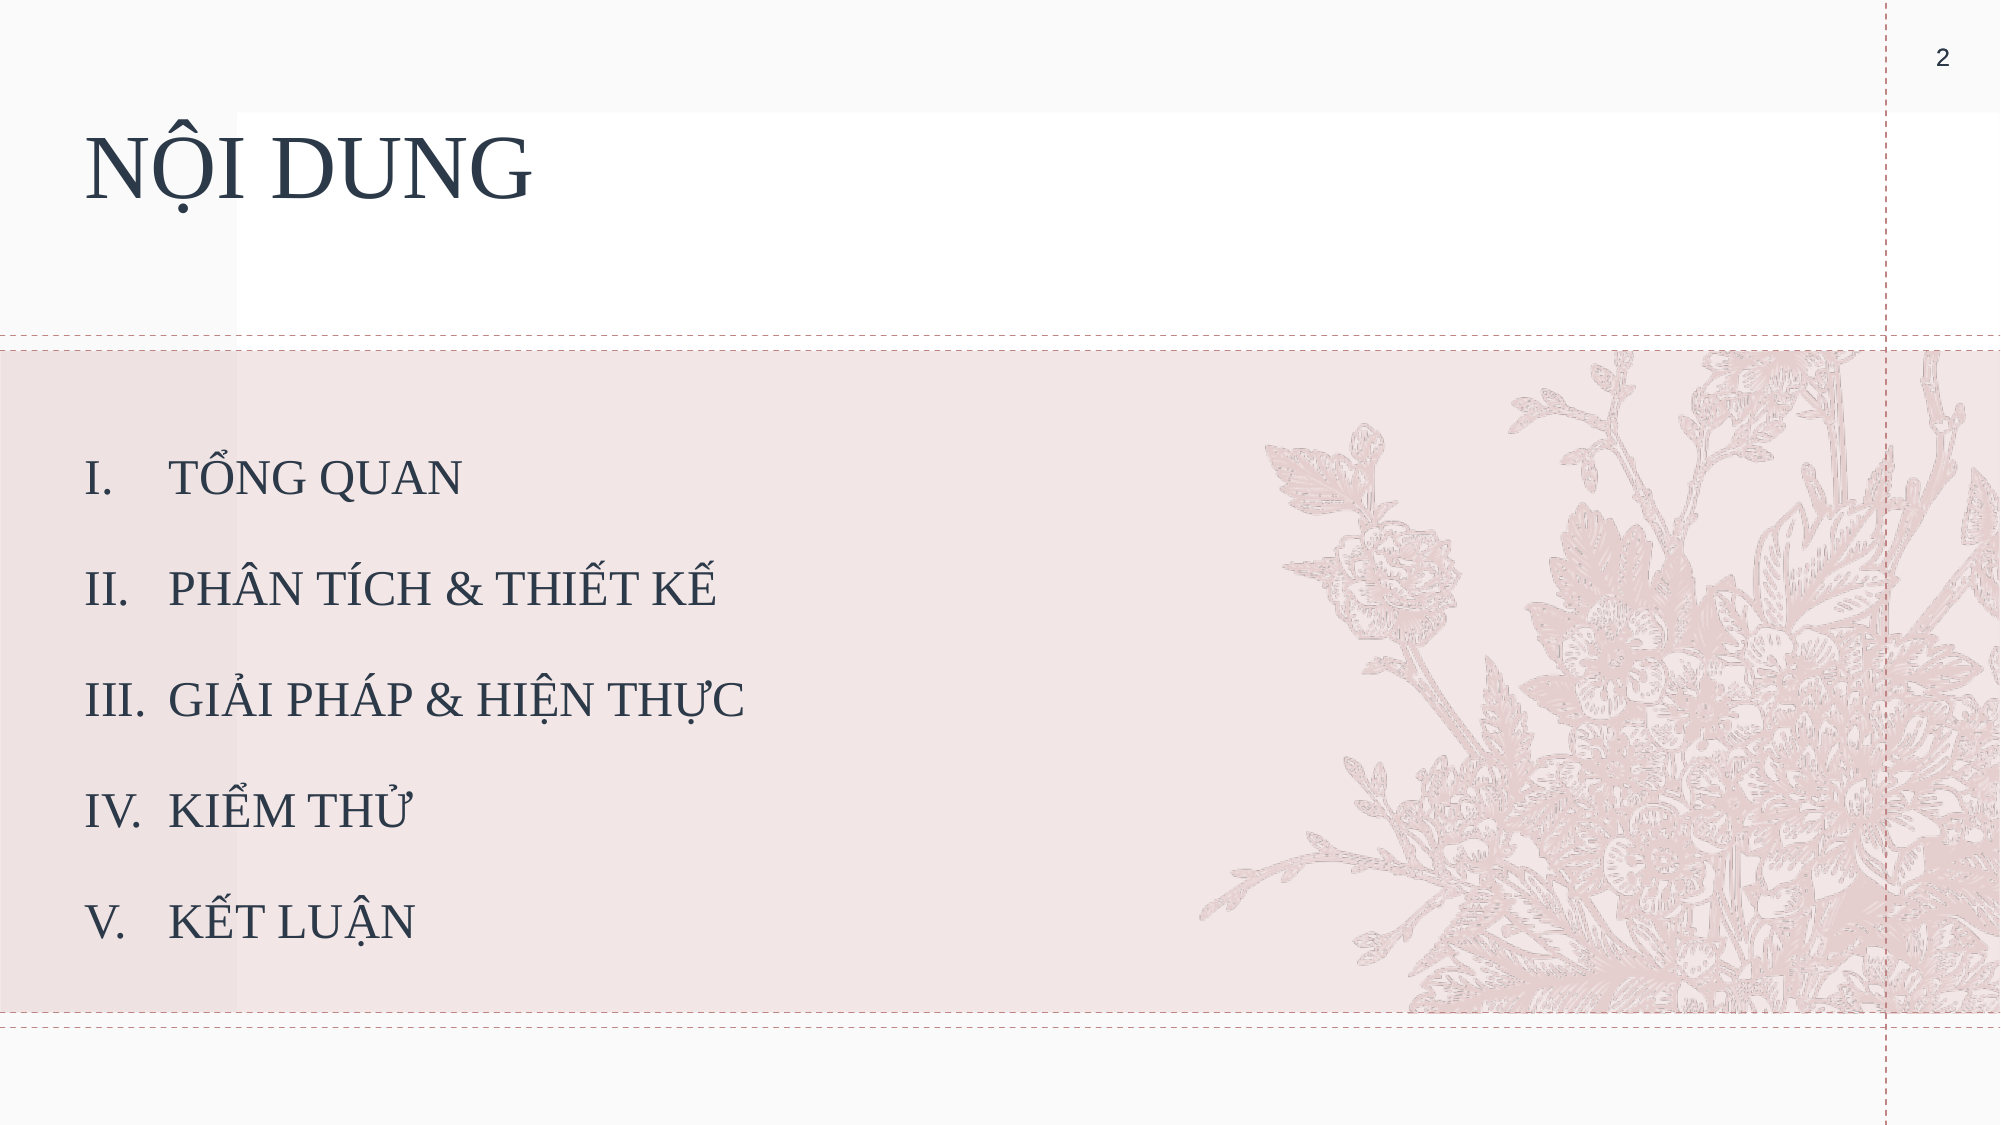

2
2
# NỘI DUNG
TỔNG QUAN
PHÂN TÍCH & THIẾT KẾ
GIẢI PHÁP & HIỆN THỰC
KIỂM THỬ
KẾT LUẬN